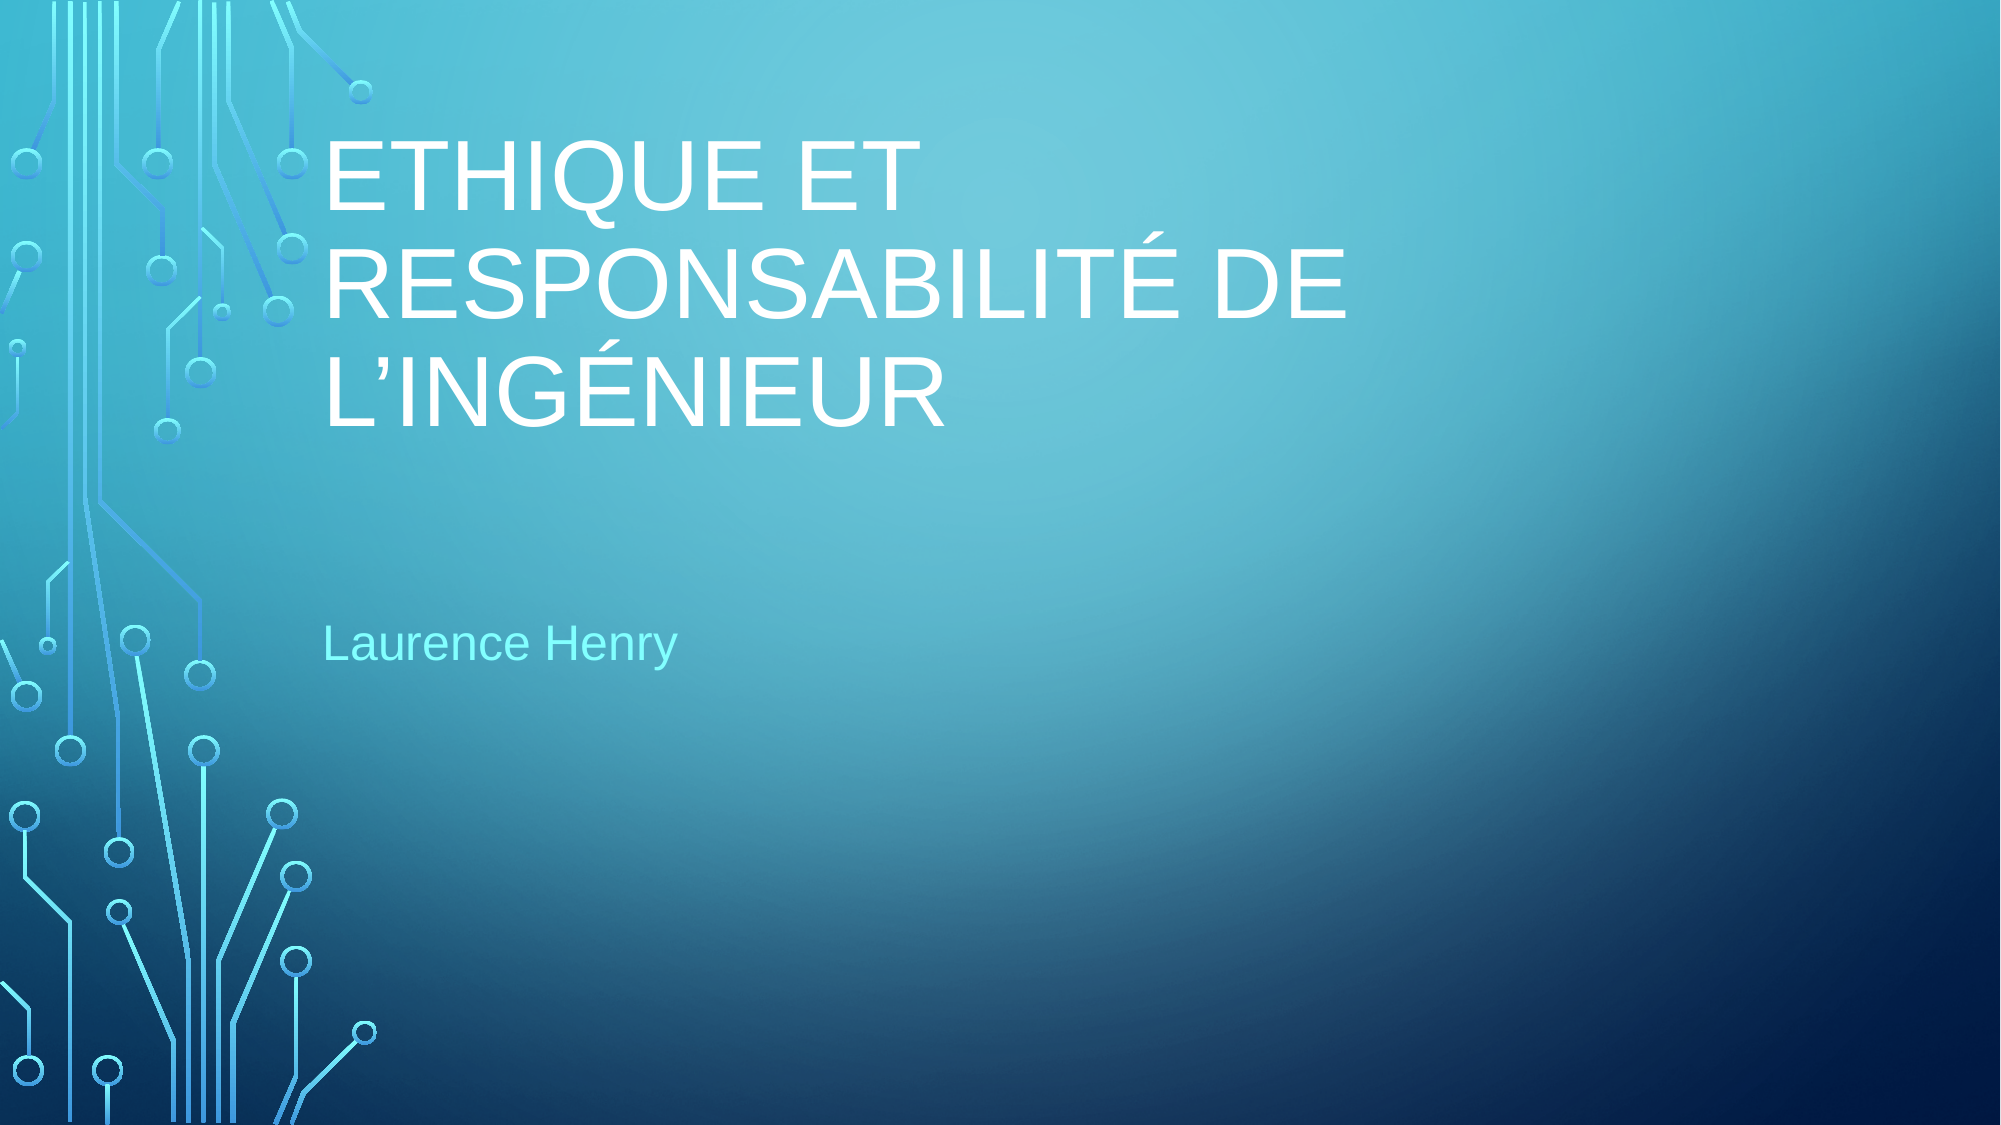

# Ethique et responsabilité de l’ingénieur
Laurence Henry